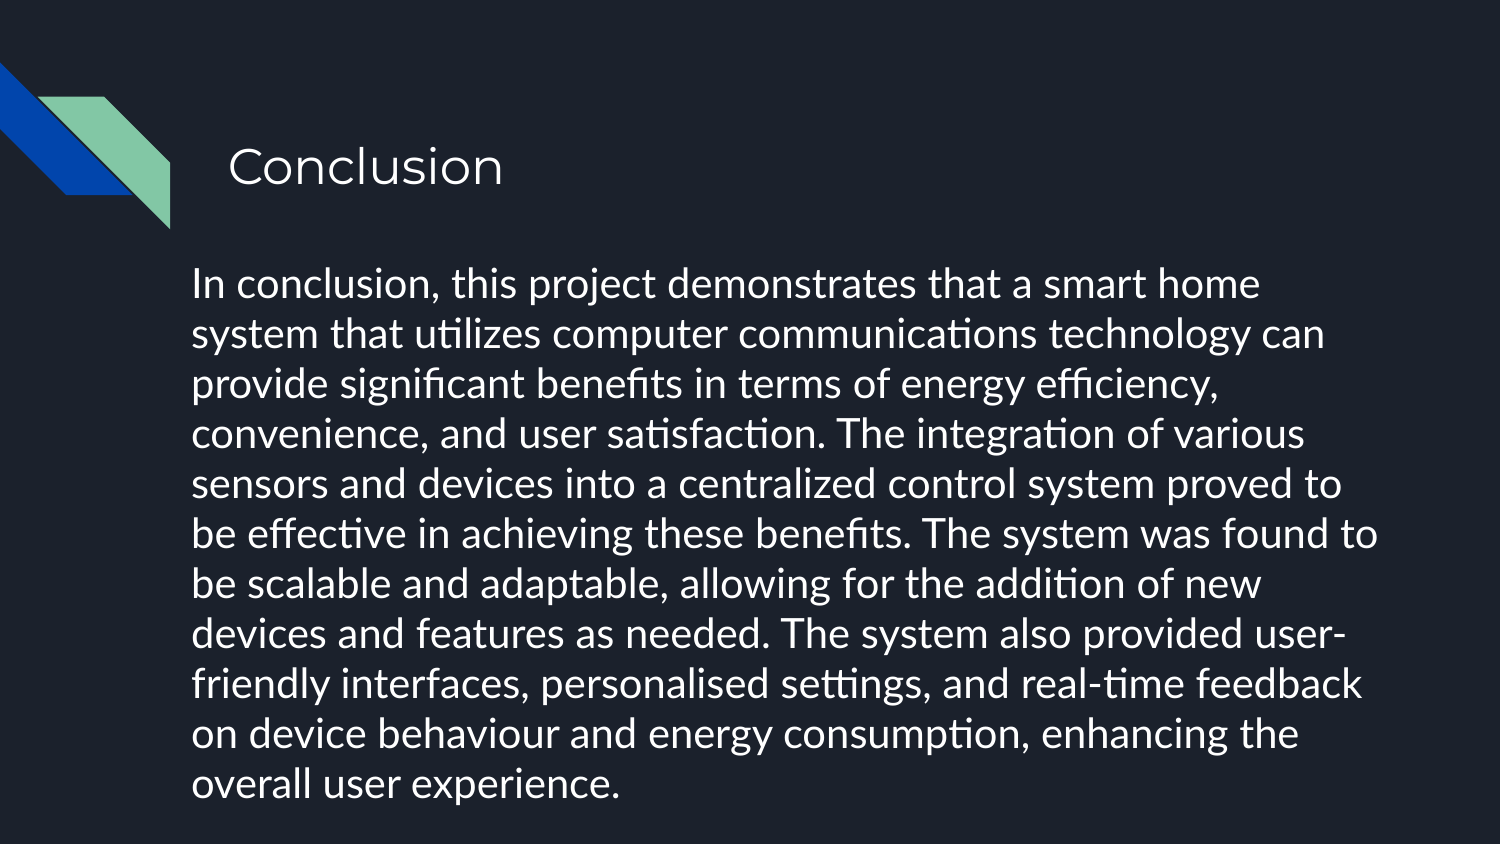

# Conclusion
In conclusion, this project demonstrates that a smart home system that utilizes computer communications technology can provide significant benefits in terms of energy efficiency, convenience, and user satisfaction. The integration of various sensors and devices into a centralized control system proved to be effective in achieving these benefits. The system was found to be scalable and adaptable, allowing for the addition of new devices and features as needed. The system also provided user-friendly interfaces, personalised settings, and real-time feedback on device behaviour and energy consumption, enhancing the overall user experience.